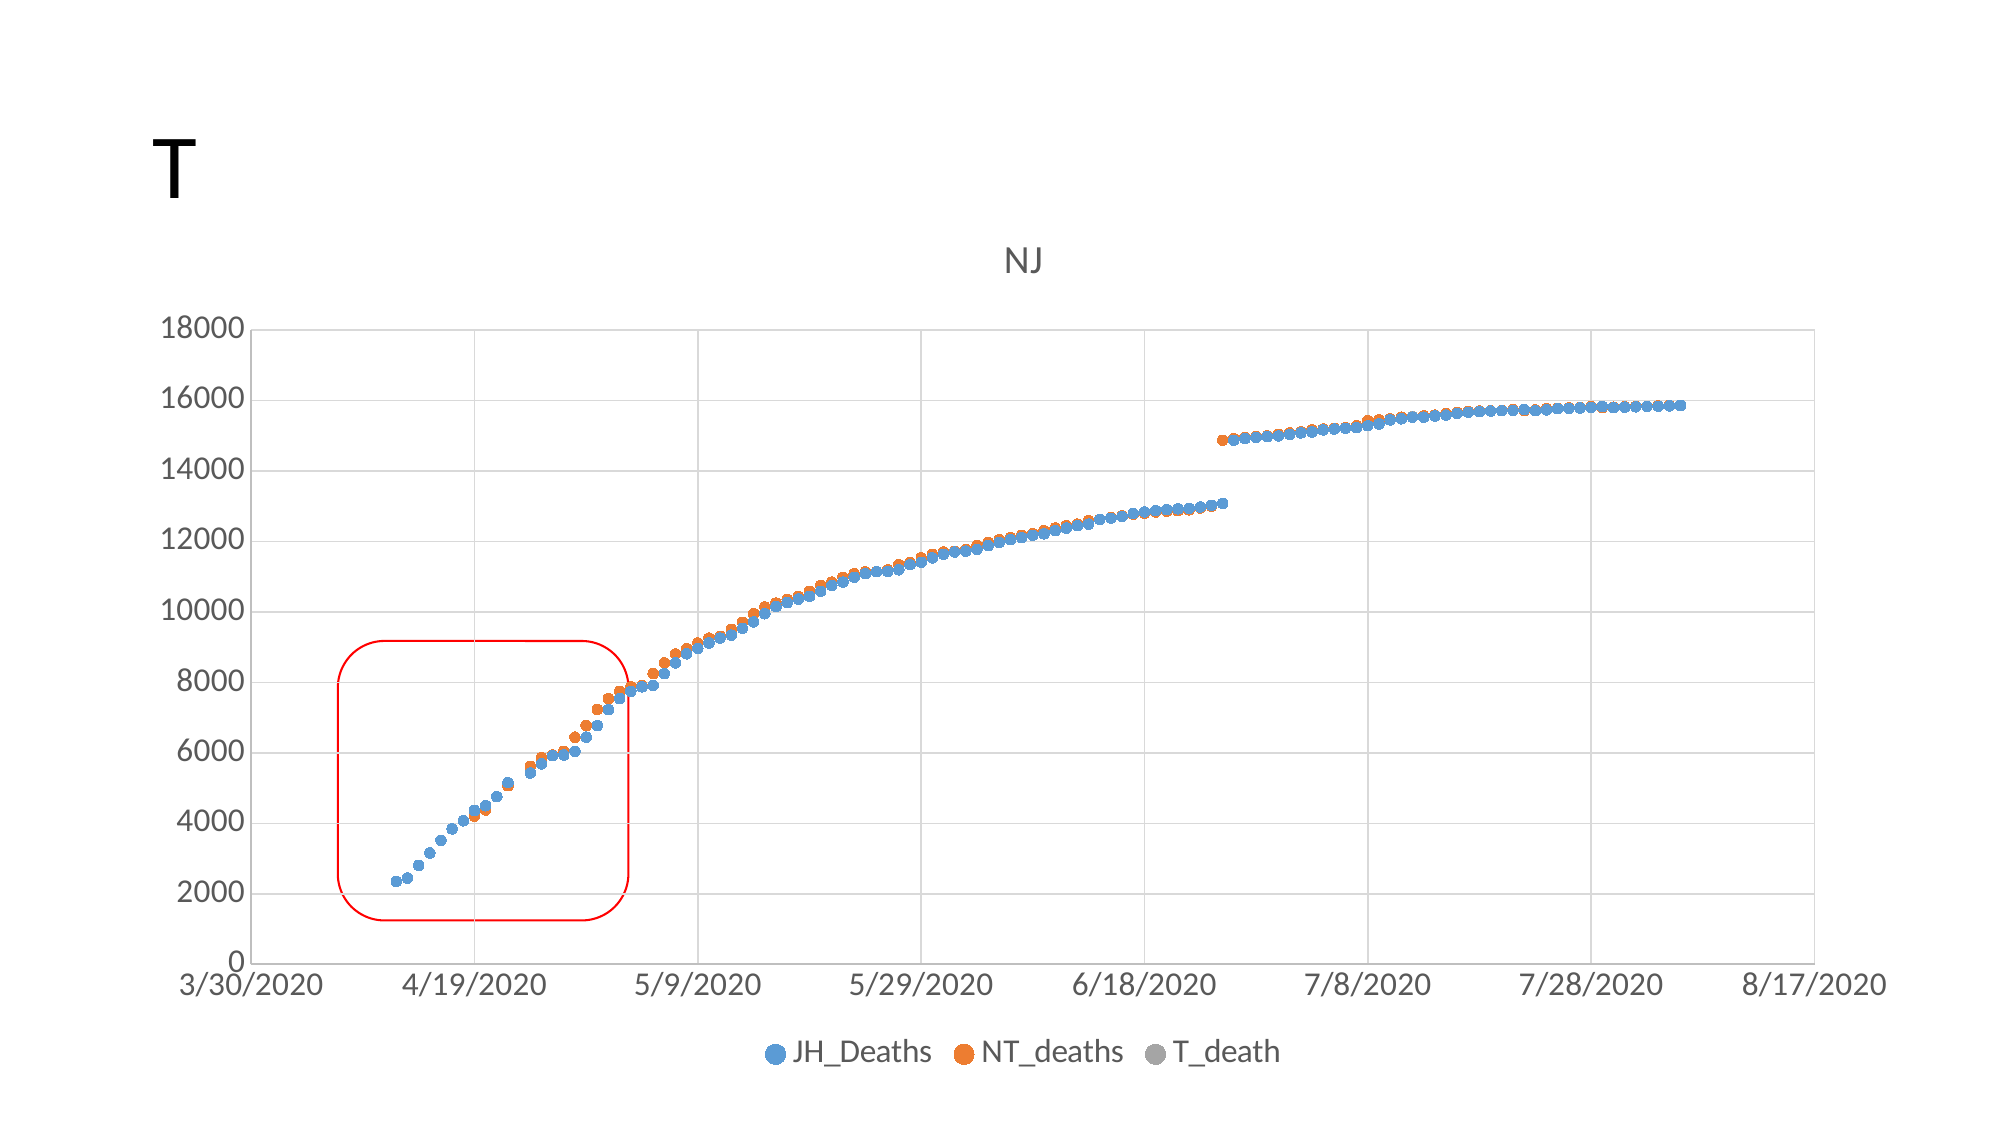

# T

### Chart: NJ

| Category | JH_Deaths | NT_deaths | T_death |
|---|---|---|---|